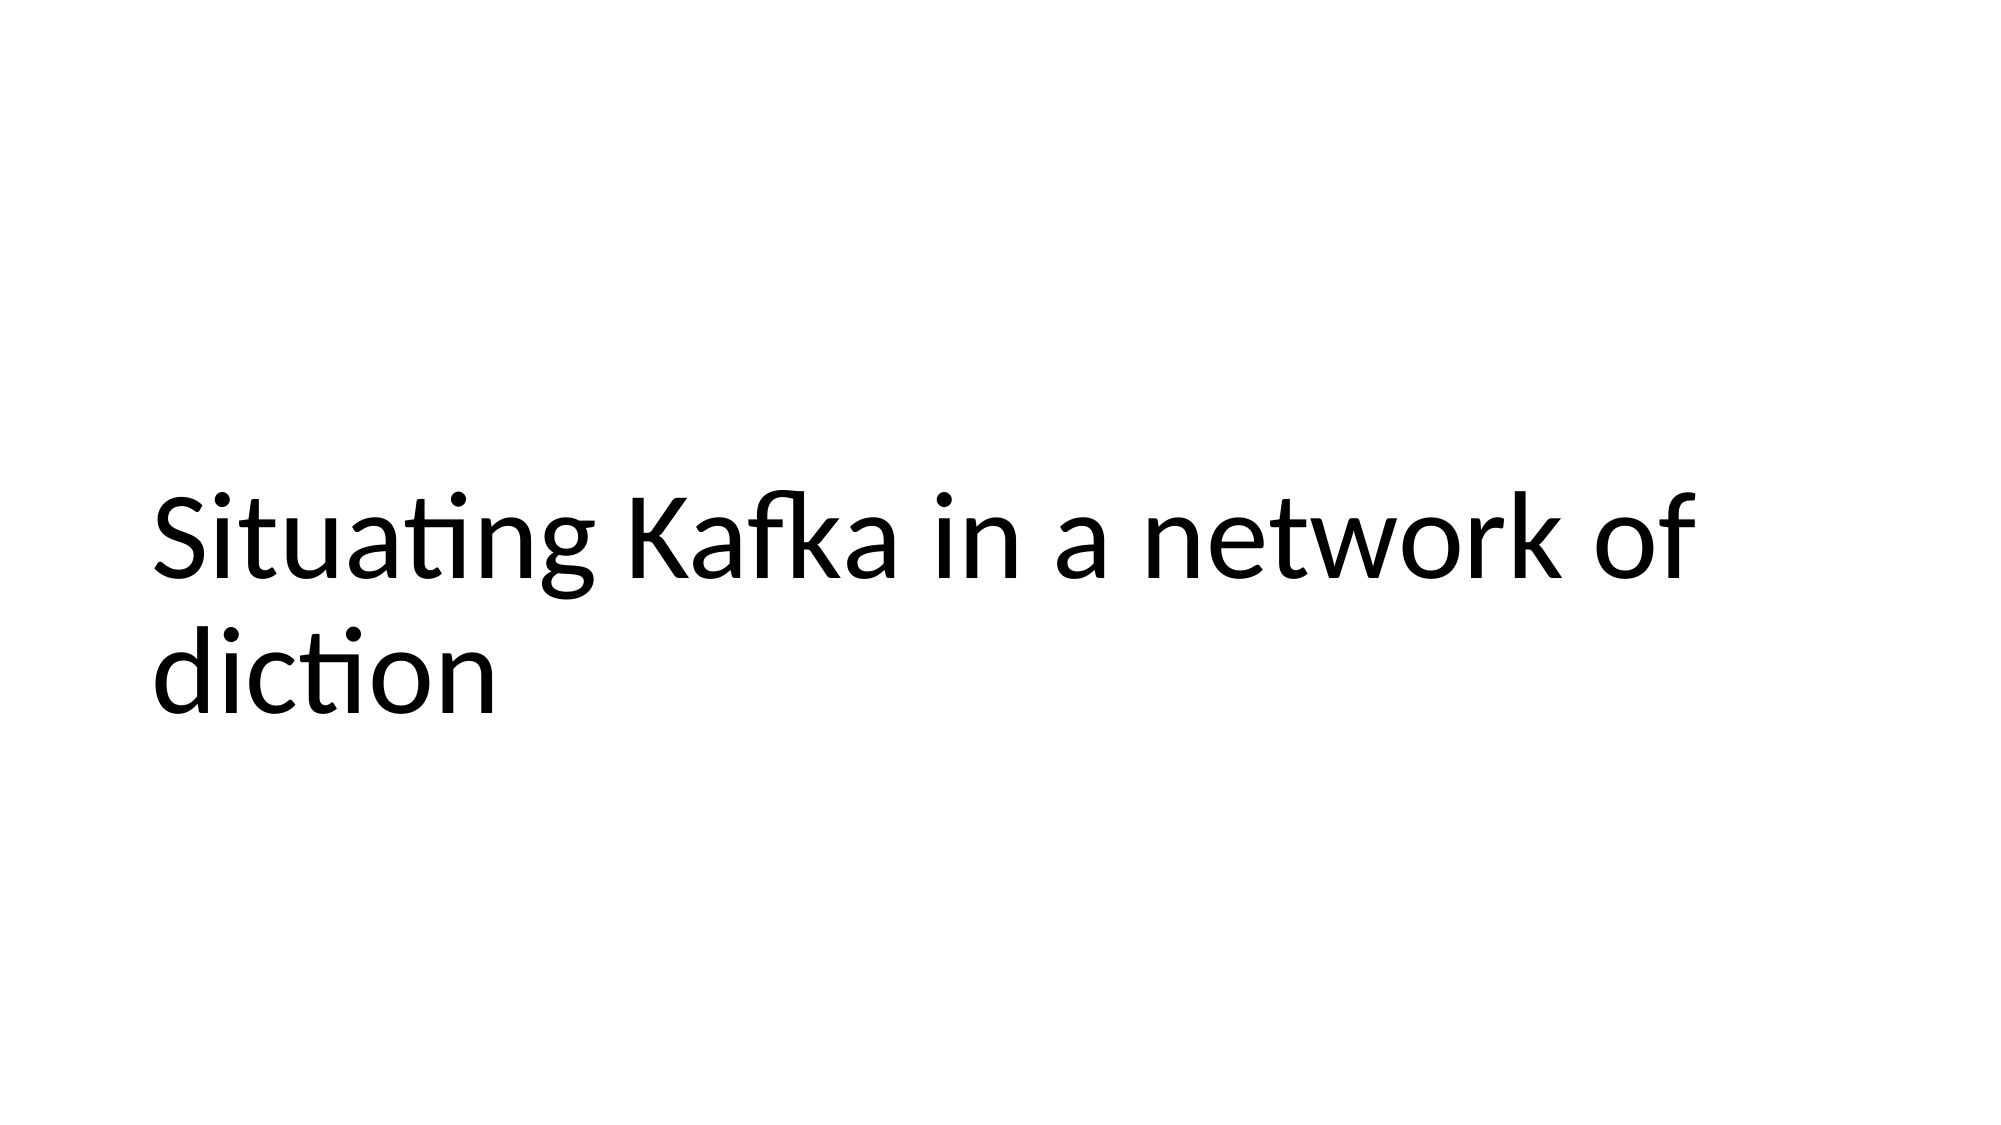

# Situating Kafka in a network of diction